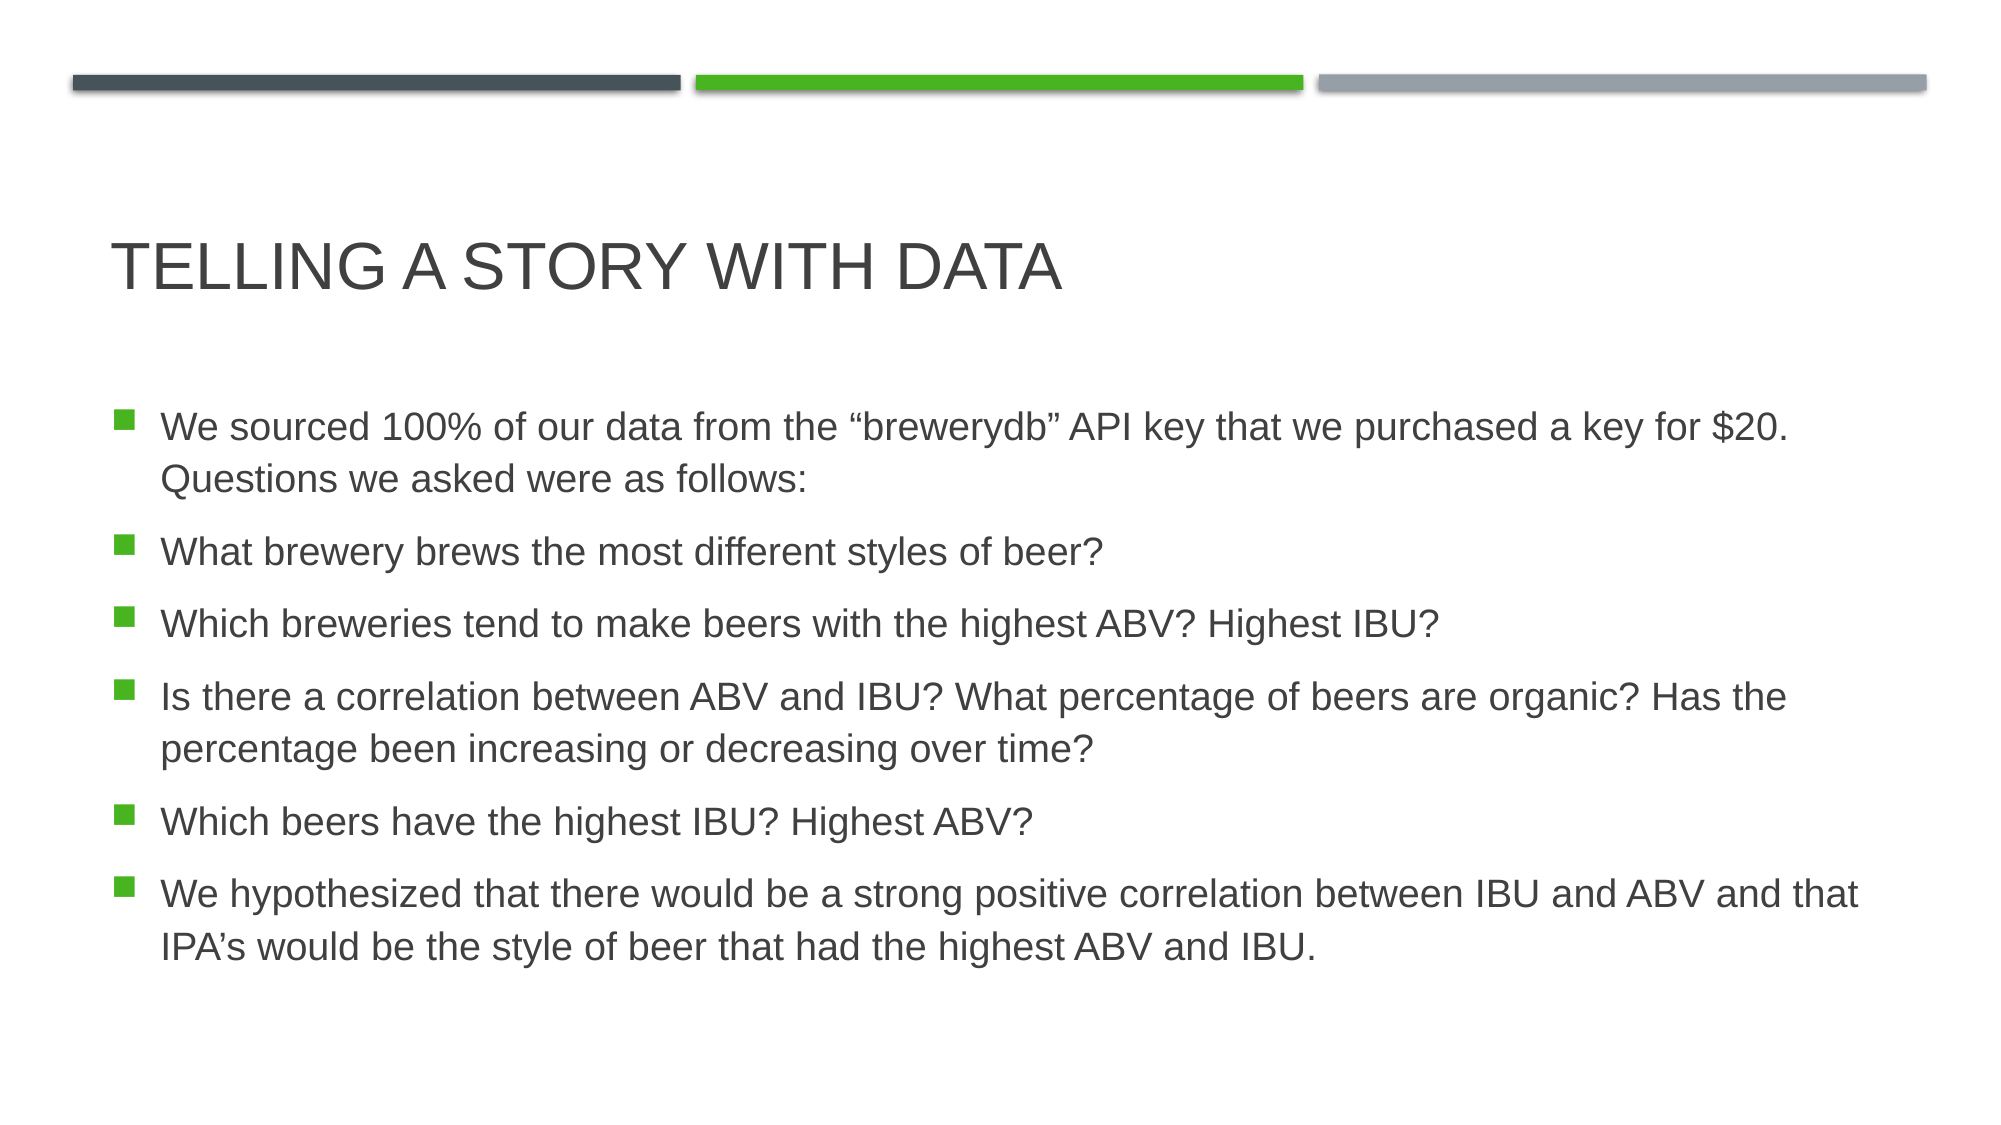

# Telling a story with data
We sourced 100% of our data from the “brewerydb” API key that we purchased a key for $20. Questions we asked were as follows:
What brewery brews the most different styles of beer?
Which breweries tend to make beers with the highest ABV? Highest IBU?
Is there a correlation between ABV and IBU? What percentage of beers are organic? Has the percentage been increasing or decreasing over time?
Which beers have the highest IBU? Highest ABV?
We hypothesized that there would be a strong positive correlation between IBU and ABV and that IPA’s would be the style of beer that had the highest ABV and IBU.